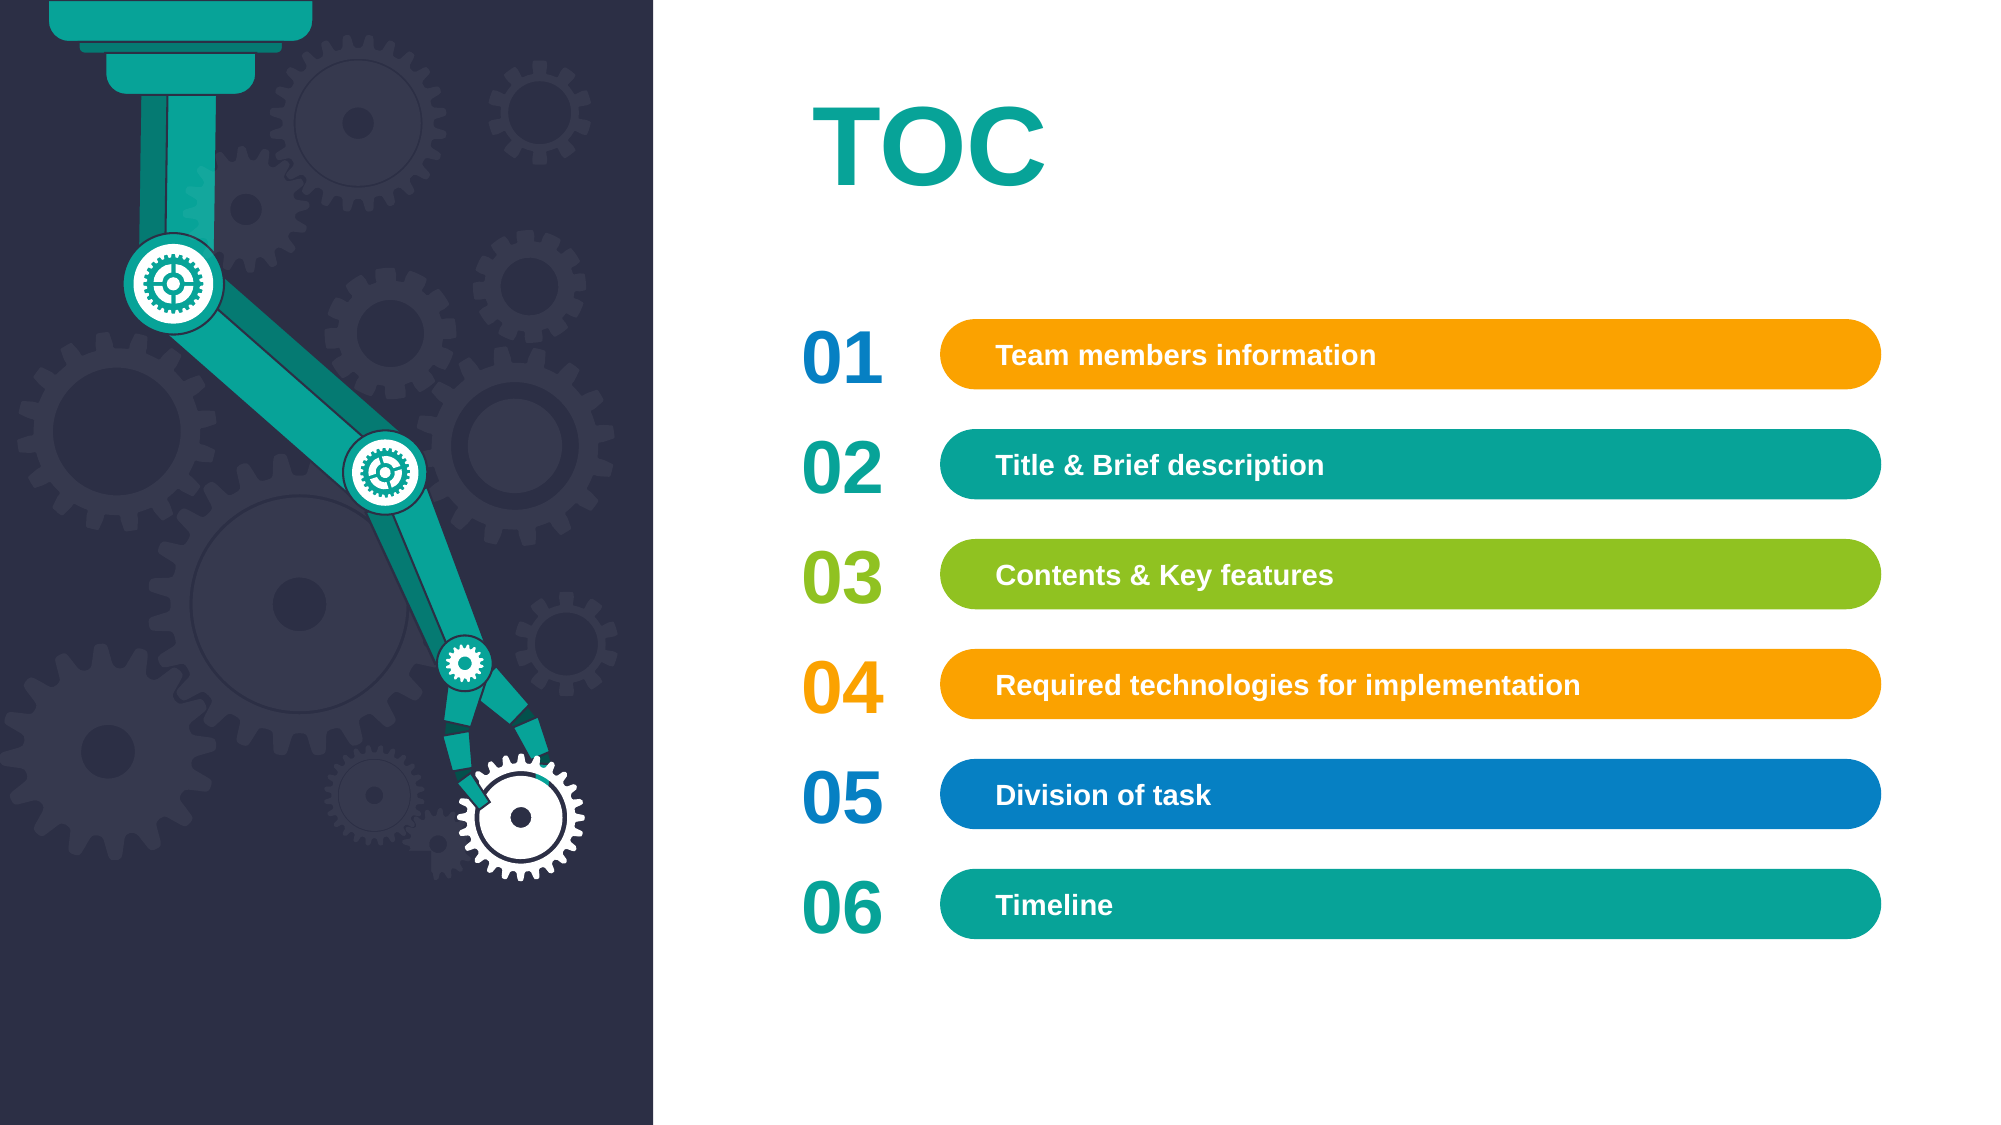

TOC
01
Team members information
02
Title & Brief description
03
Contents & Key features
04
Required technologies for implementation
05
Division of task
06

Timeline